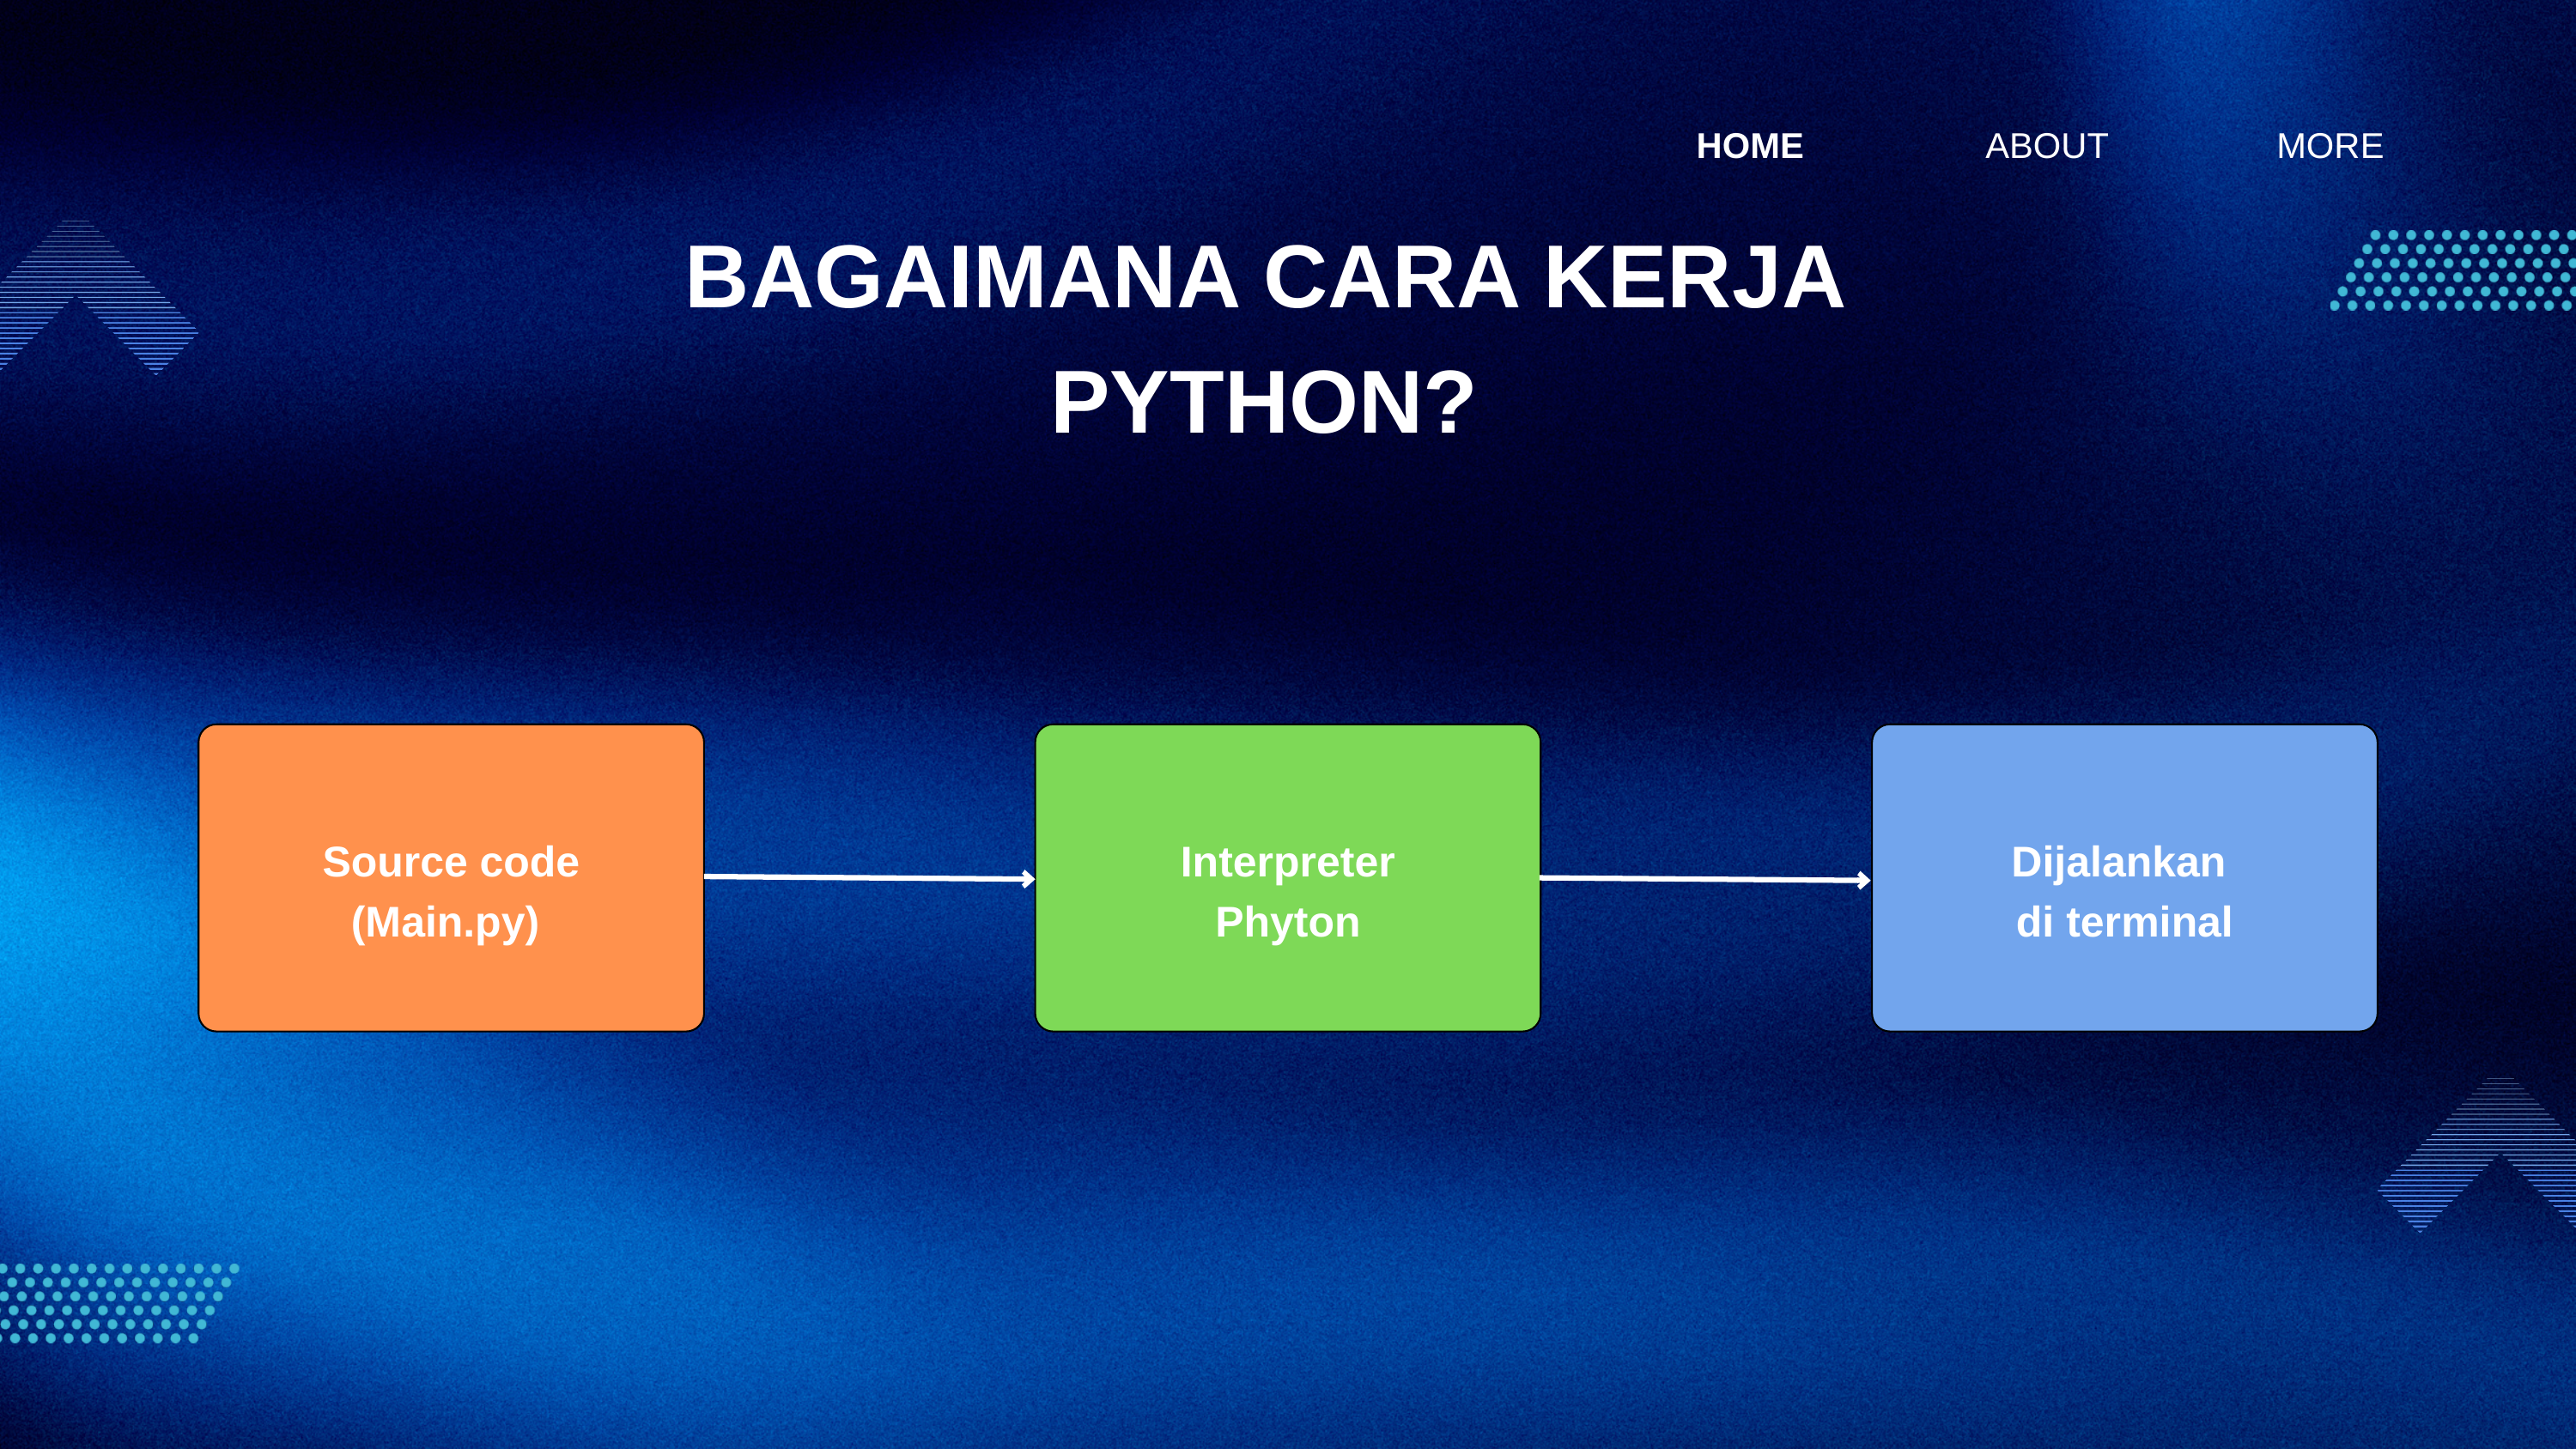

HOME
ABOUT
MORE
BAGAIMANA CARA KERJA PYTHON?

Source code
(Main.py)

Interpreter
Phyton

Dijalankan
di terminal